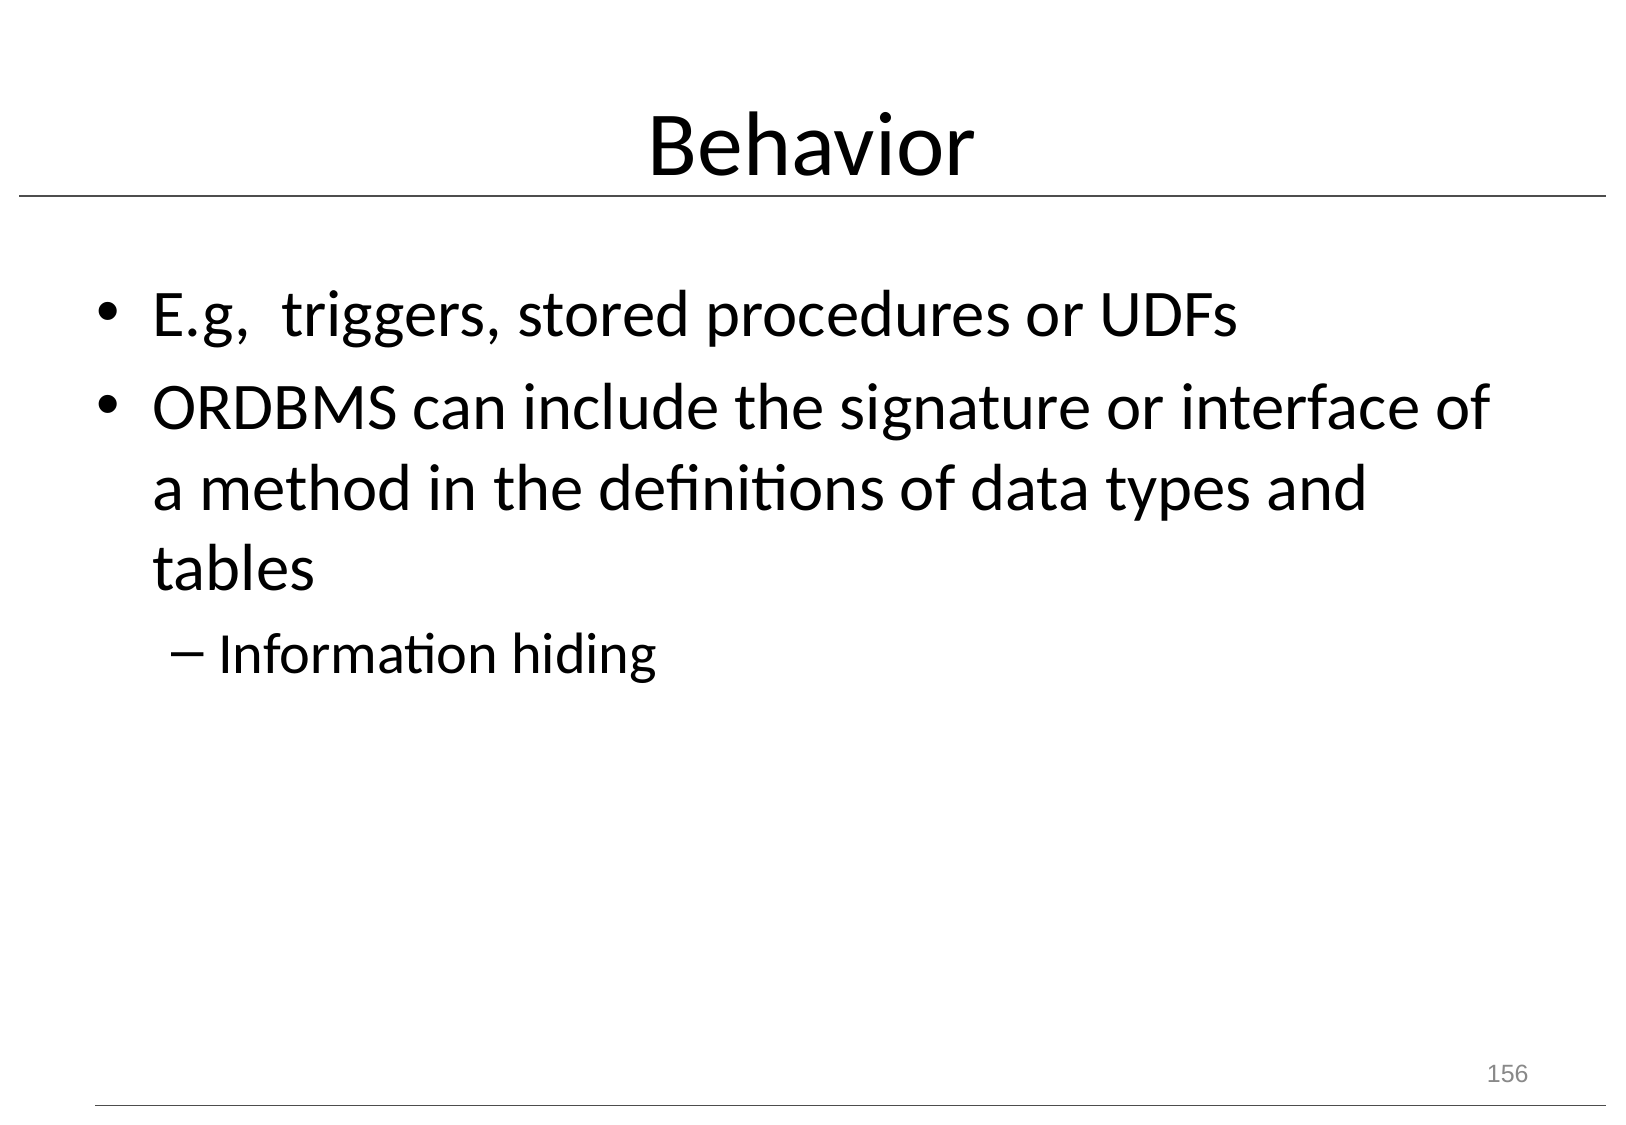

# Behavior
E.g,  triggers, stored procedures or UDFs
ORDBMS can include the signature or interface of a method in the definitions of data types and tables
Information hiding
156